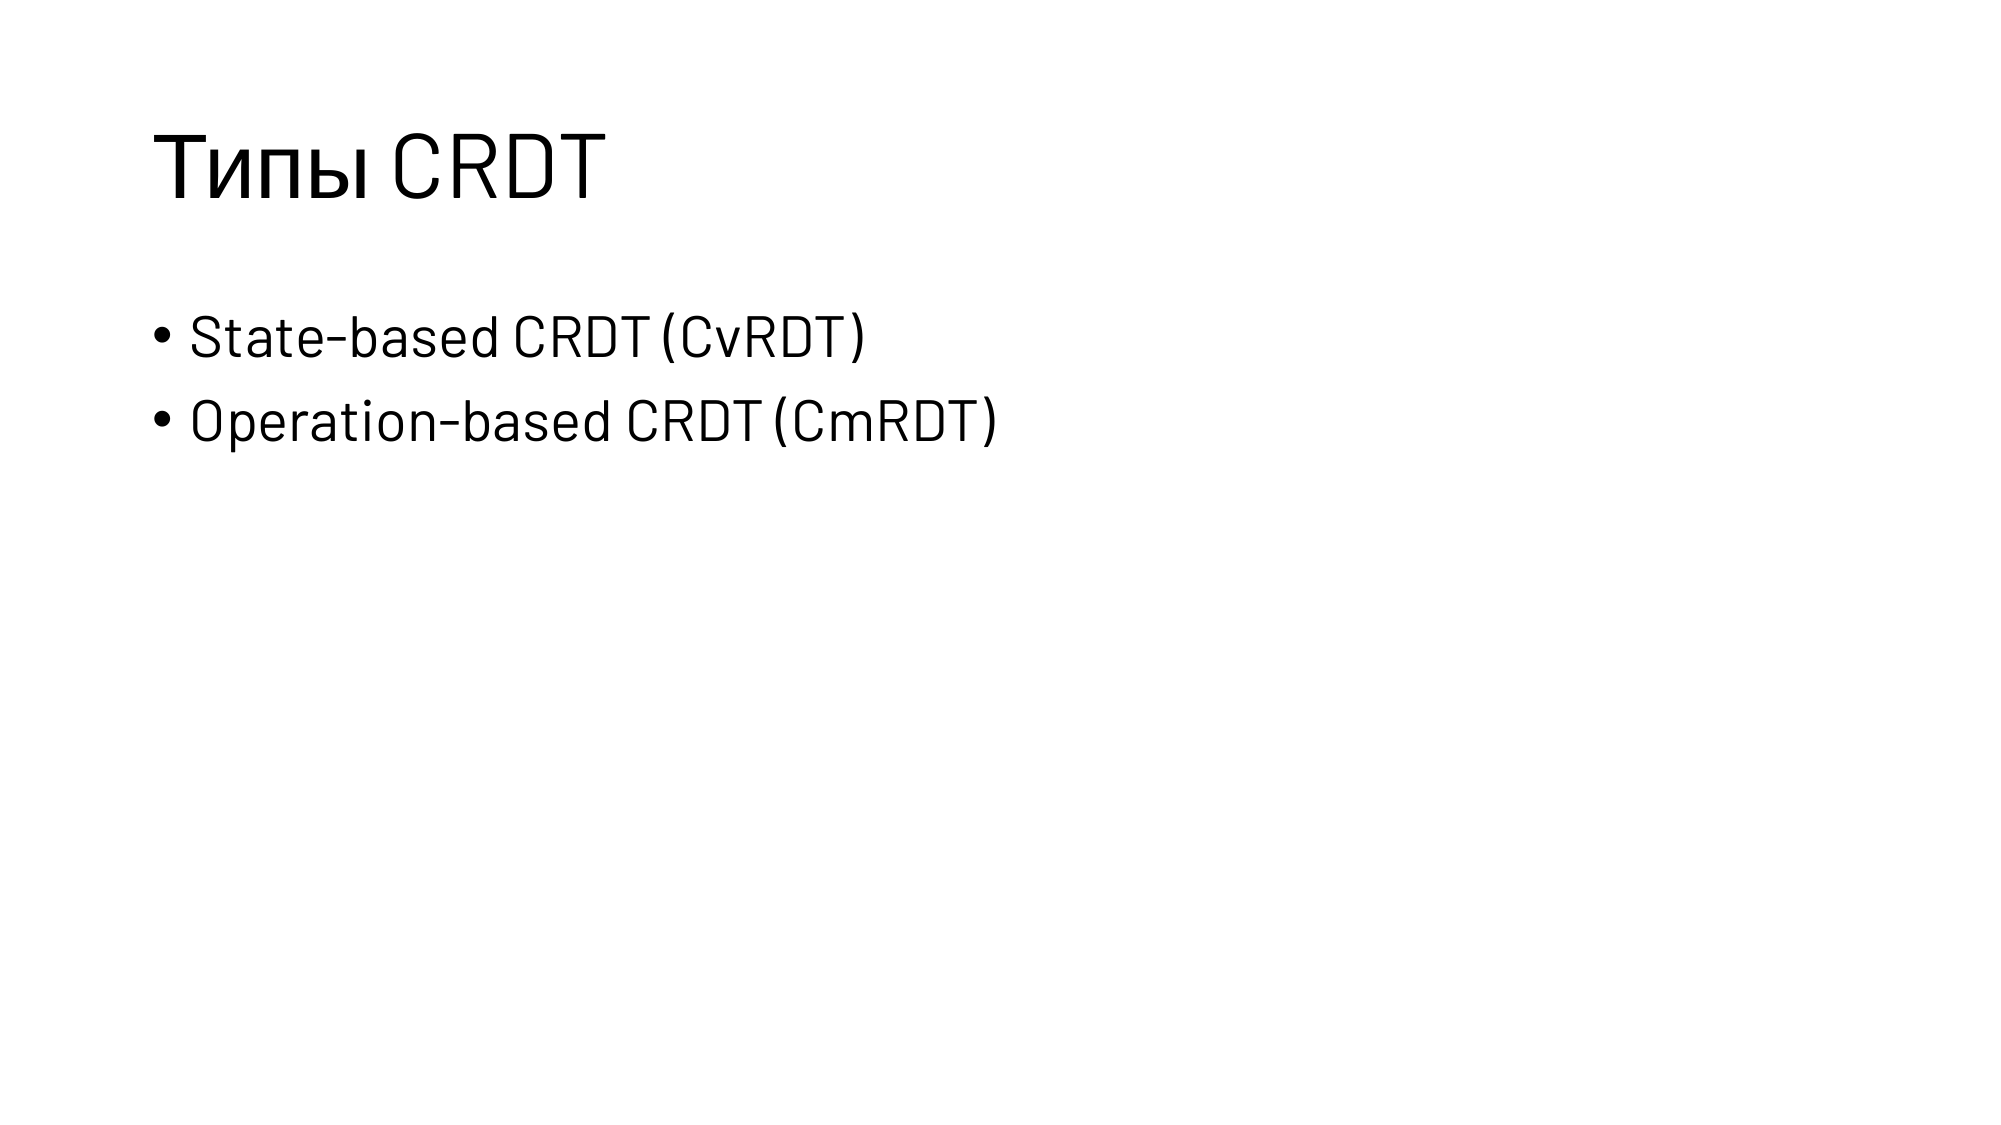

# Типы CRDT
State-based CRDT (CvRDT)
Operation-based CRDT (CmRDT)